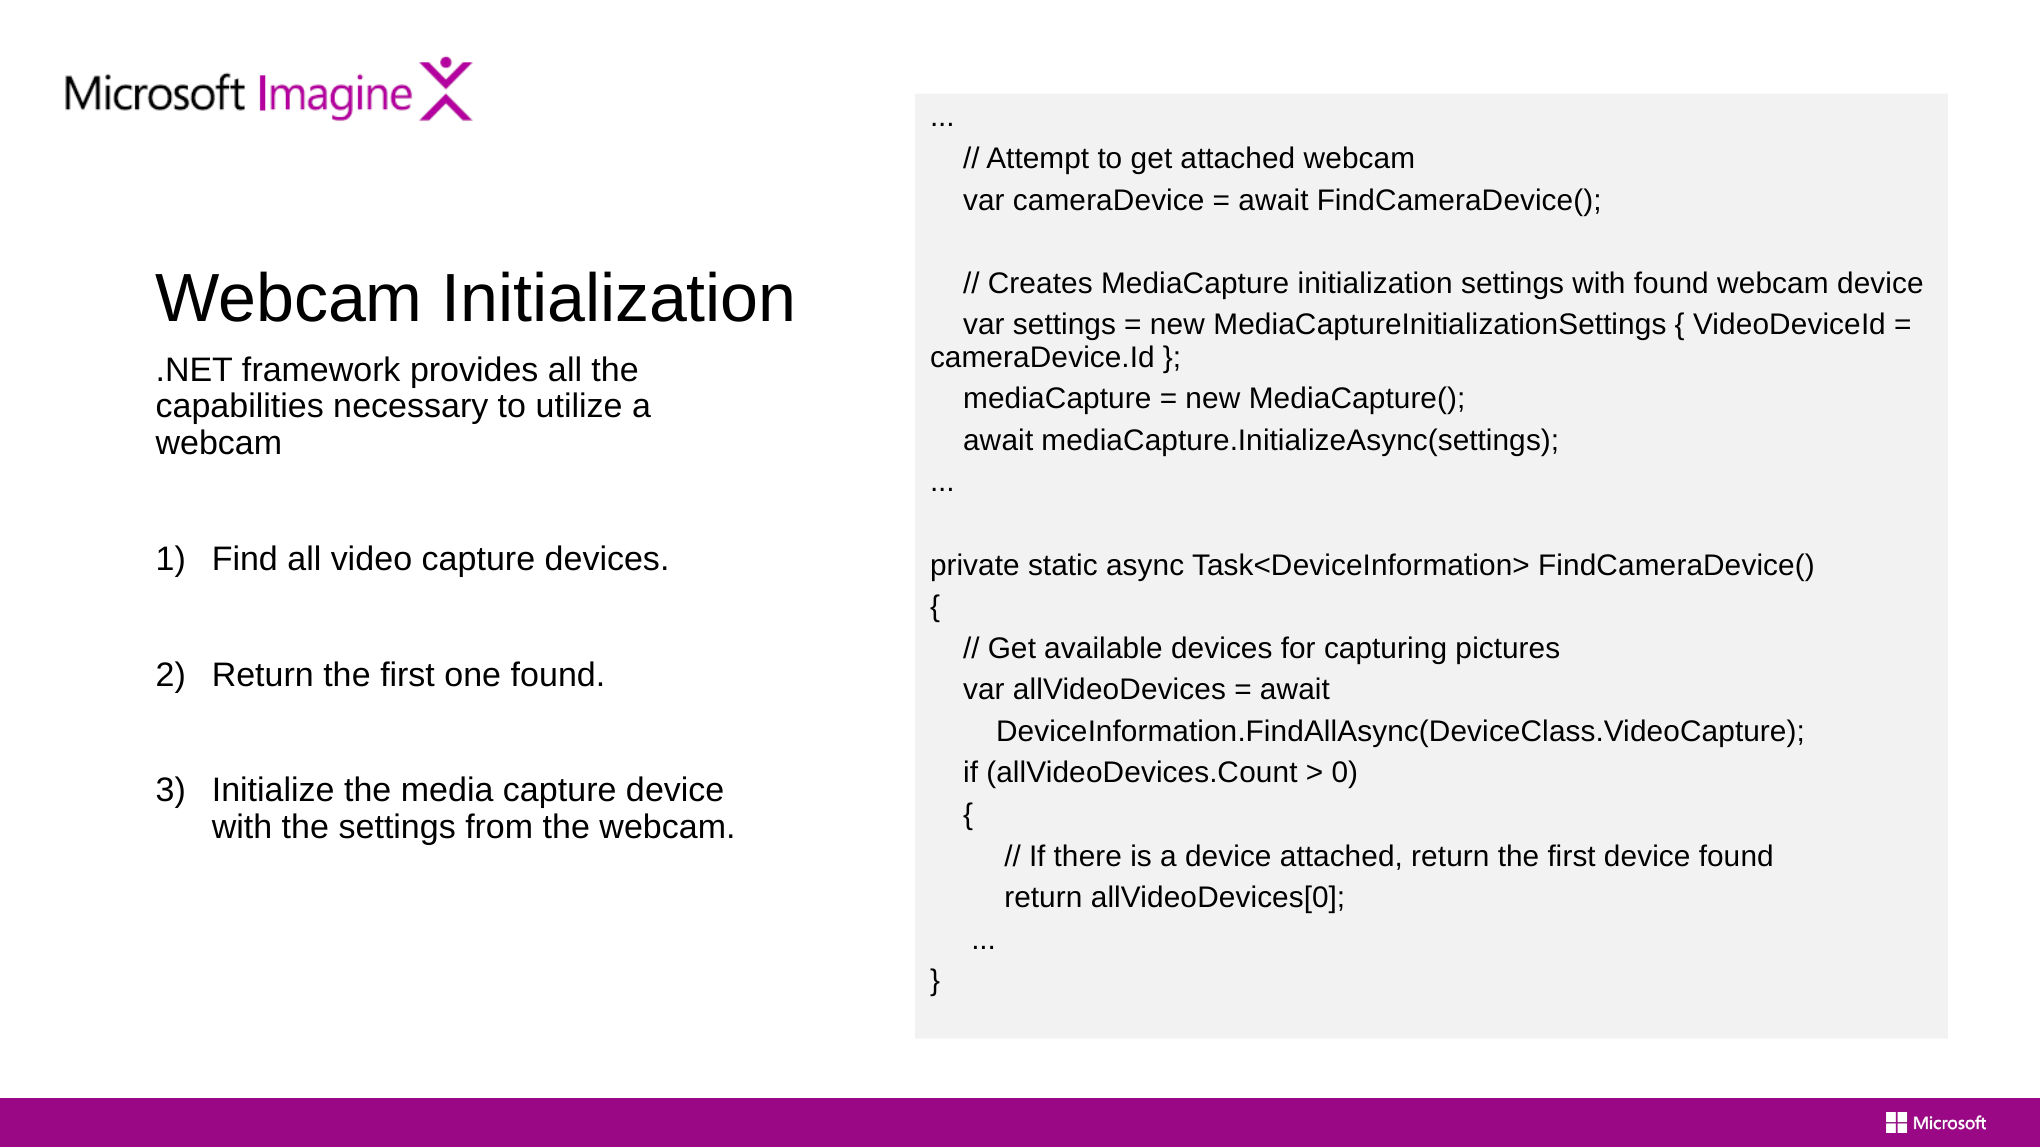

...
    // Attempt to get attached webcam
    var cameraDevice = await FindCameraDevice();

    // Creates MediaCapture initialization settings with found webcam device
    var settings = new MediaCaptureInitializationSettings { VideoDeviceId = cameraDevice.Id };
    mediaCapture = new MediaCapture();
    await mediaCapture.InitializeAsync(settings);
...

private static async Task<DeviceInformation> FindCameraDevice()
{
    // Get available devices for capturing pictures
    var allVideoDevices = await
        DeviceInformation.FindAllAsync(DeviceClass.VideoCapture);
    if (allVideoDevices.Count > 0)
    {
         // If there is a device attached, return the first device found
         return allVideoDevices[0];
     ...
}
# Webcam Initialization
.NET framework provides all the capabilities necessary to utilize a webcam

Find all video capture devices.

Return the first one found.

Initialize the media capture device with the settings from the webcam.